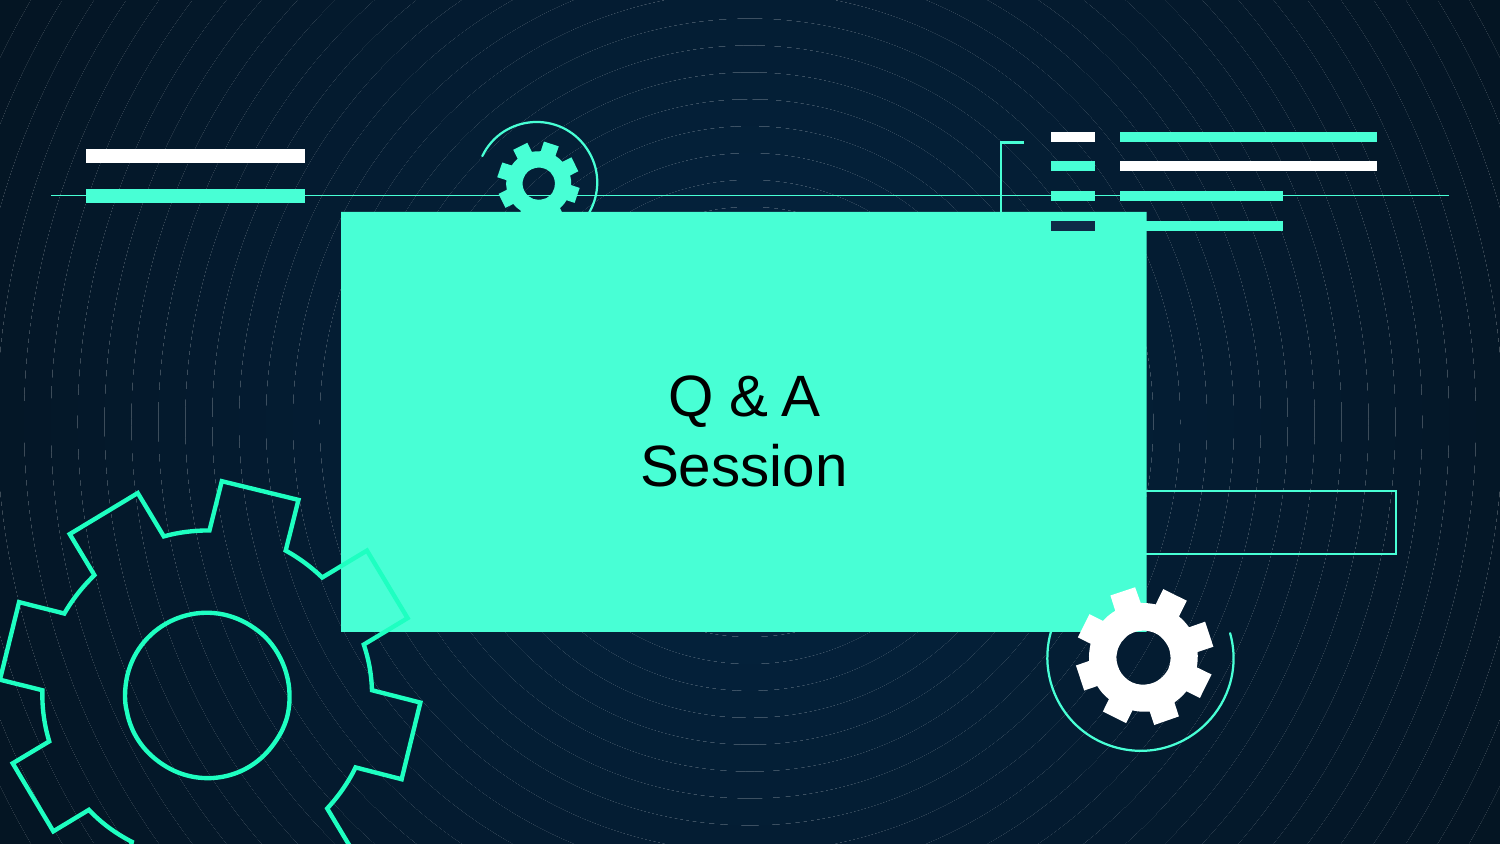

# Q & Session
Q & A
Session